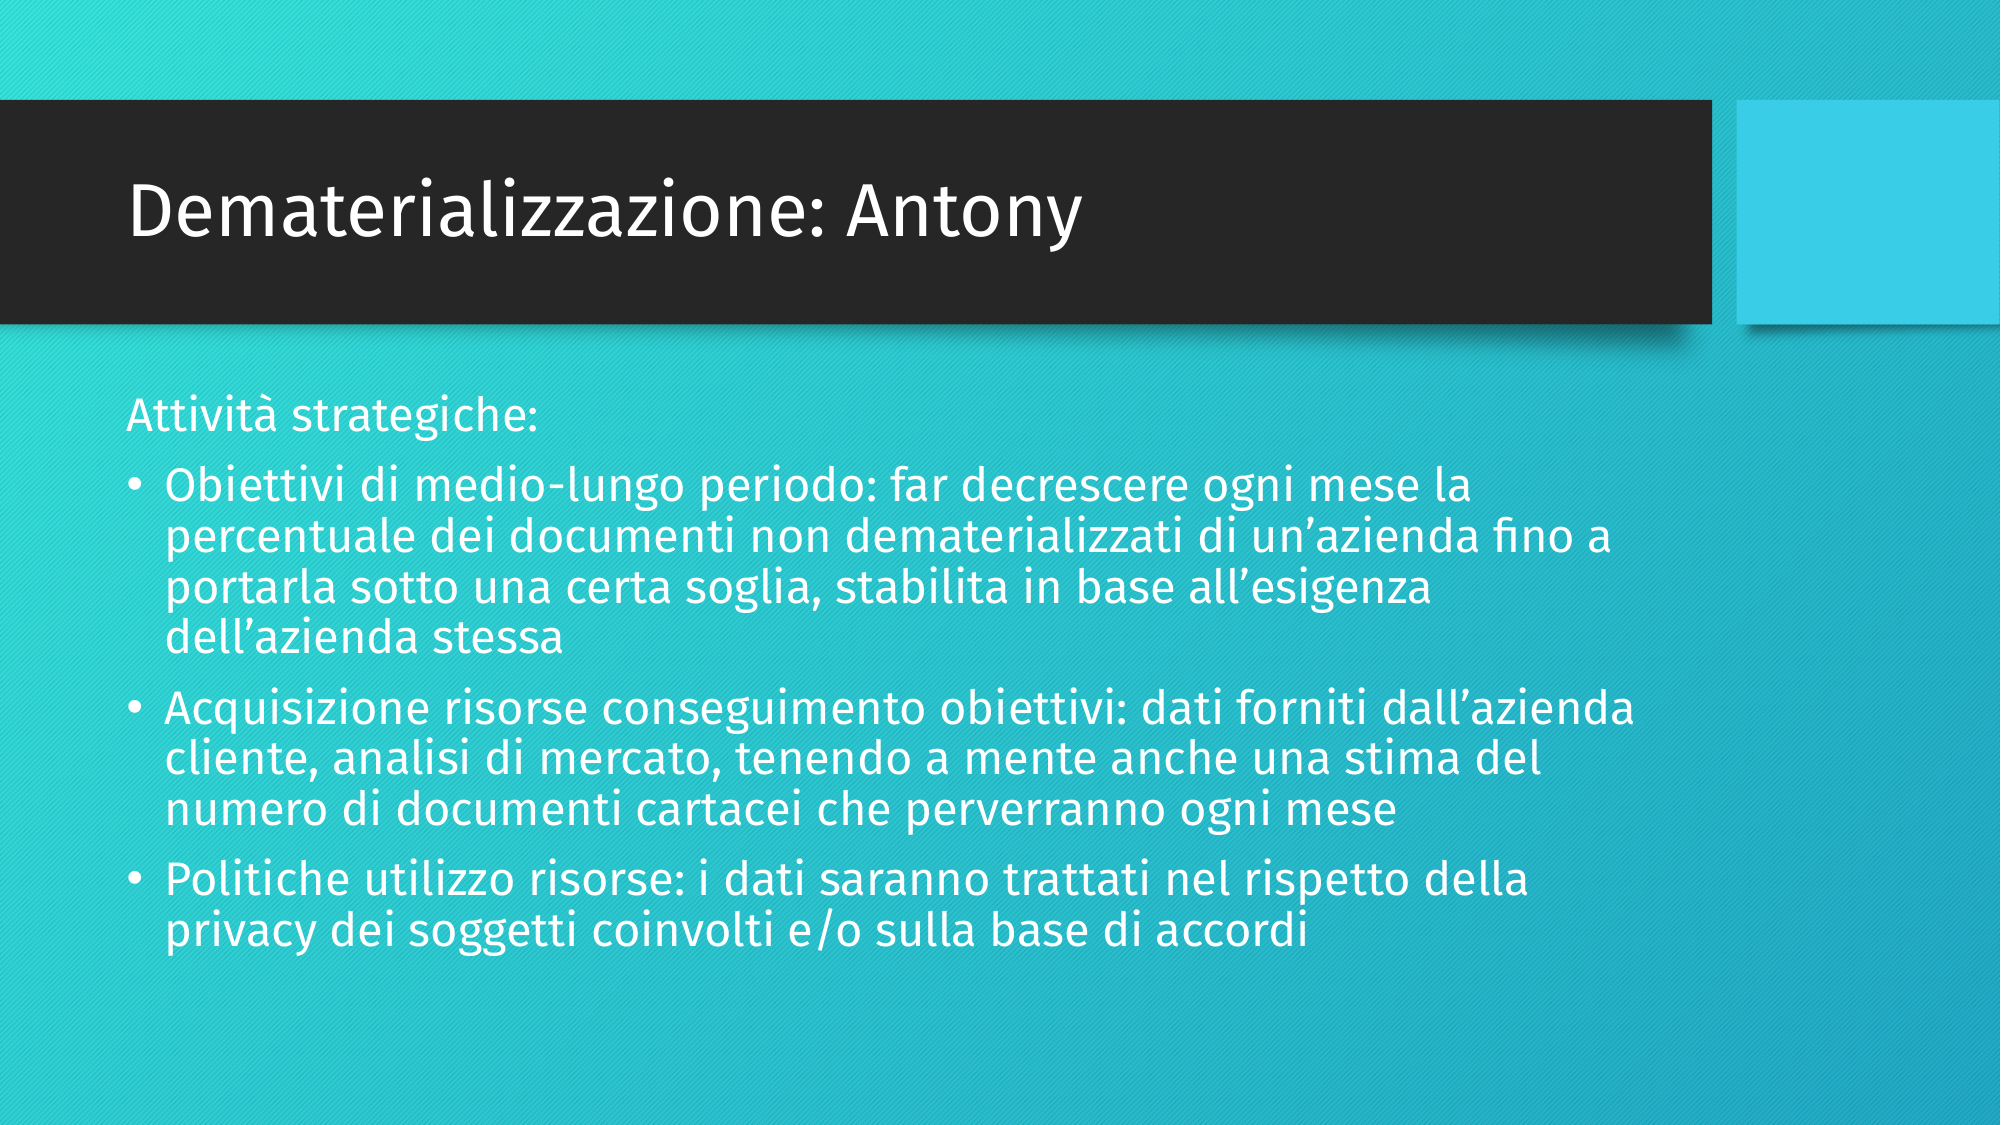

# Dematerializzazione: Antony
Attività strategiche:
Obiettivi di medio-lungo periodo: far decrescere ogni mese la percentuale dei documenti non dematerializzati di un’azienda fino a portarla sotto una certa soglia, stabilita in base all’esigenza dell’azienda stessa
Acquisizione risorse conseguimento obiettivi: dati forniti dall’azienda cliente, analisi di mercato, tenendo a mente anche una stima del numero di documenti cartacei che perverranno ogni mese
Politiche utilizzo risorse: i dati saranno trattati nel rispetto della privacy dei soggetti coinvolti e/o sulla base di accordi